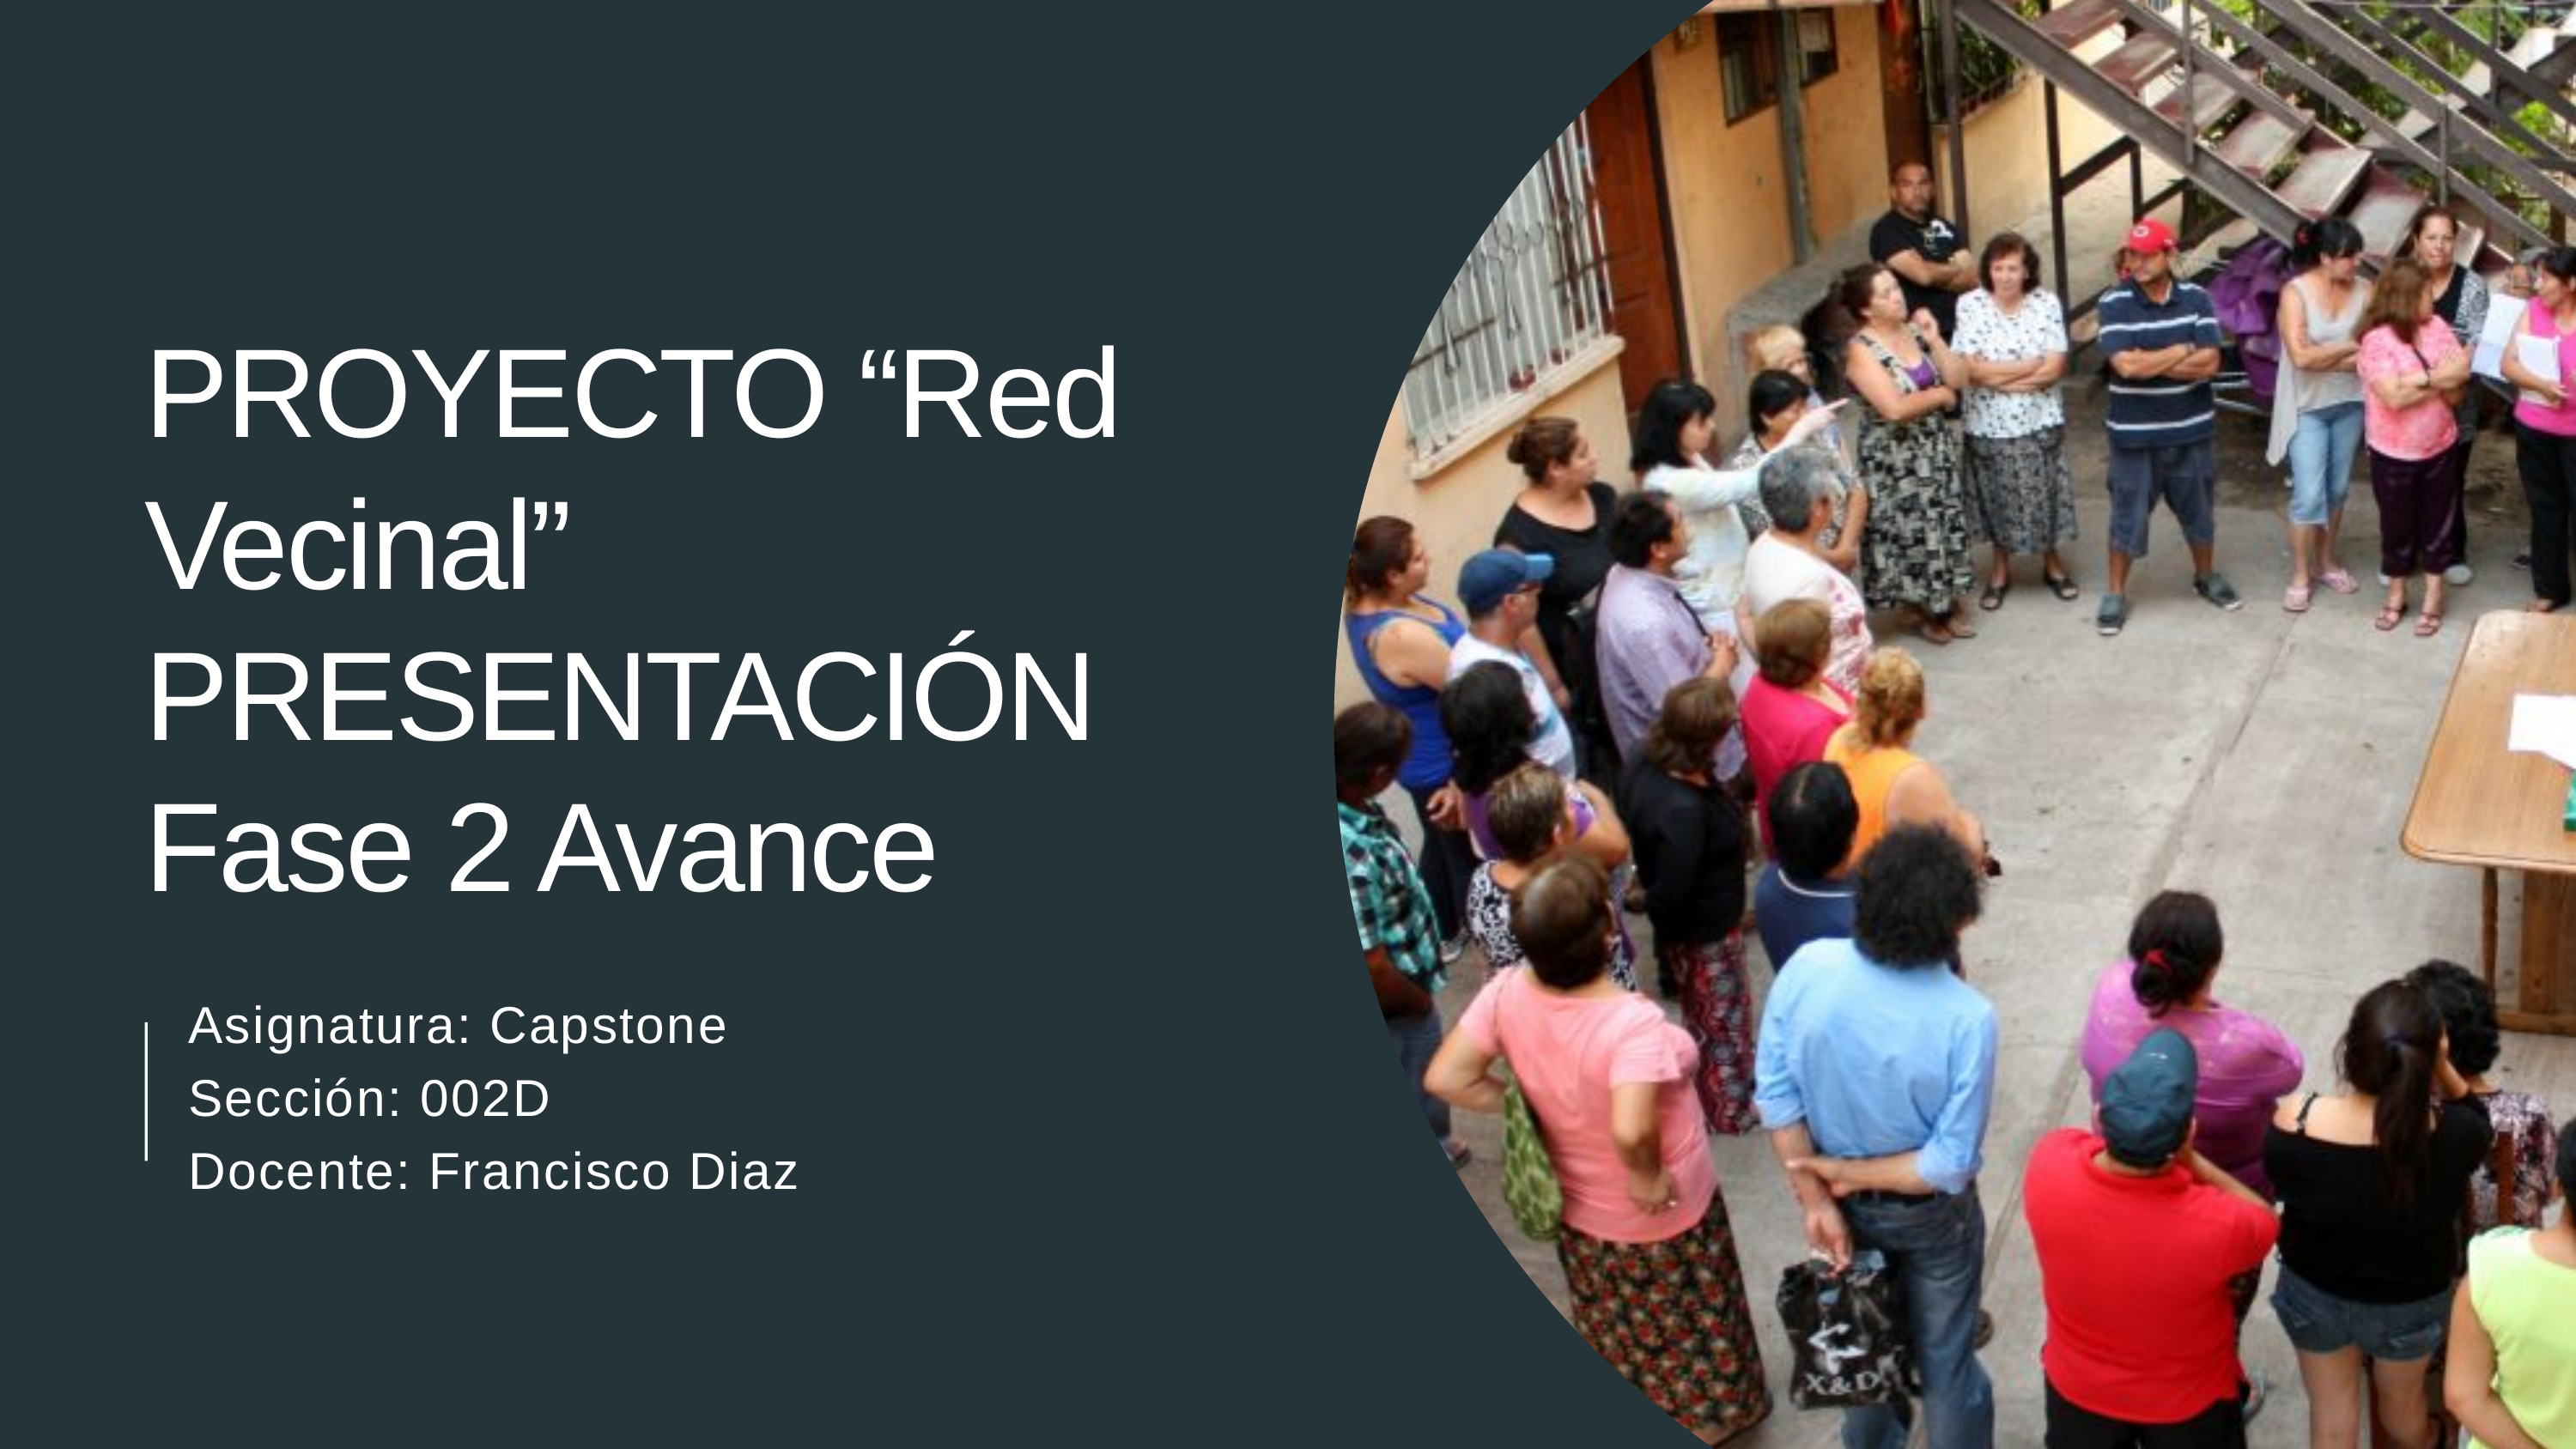

PROYECTO “Red Vecinal”
PRESENTACIÓN Fase 2 Avance
Asignatura: Capstone
Sección: 002D
Docente: Francisco Diaz